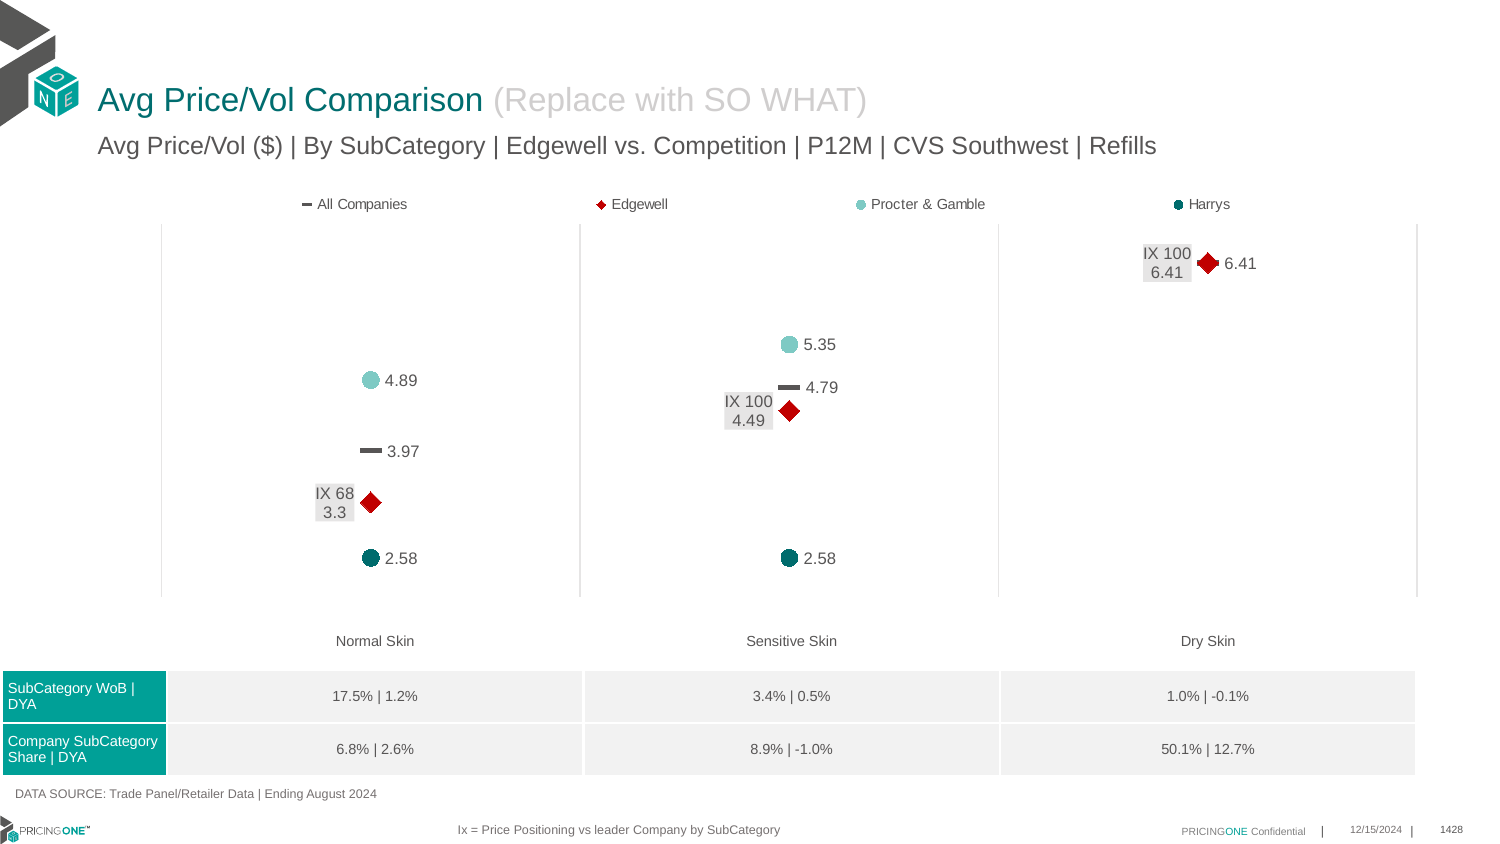

# Avg Price/Vol Comparison (Replace with SO WHAT)
Avg Price/Vol ($) | By SubCategory | Edgewell vs. Competition | P12M | CVS Southwest | Refills

### Chart

| Category | All Companies | Edgewell | Procter & Gamble | Harrys |
|---|---|---|---|---|
| IX 68 | 3.97 | 3.3 | 4.89 | 2.58 |
| IX 100 | 4.79 | 4.49 | 5.35 | 2.58 |
| IX 100 | 6.41 | 6.41 | None | None |
|  | Normal Skin | Sensitive Skin | Dry Skin |
| --- | --- | --- | --- |
| SubCategory WoB | DYA | 17.5% | 1.2% | 3.4% | 0.5% | 1.0% | -0.1% |
| Company SubCategory Share | DYA | 6.8% | 2.6% | 8.9% | -1.0% | 50.1% | 12.7% |
DATA SOURCE: Trade Panel/Retailer Data | Ending August 2024
Ix = Price Positioning vs leader Company by SubCategory
12/15/2024
1428